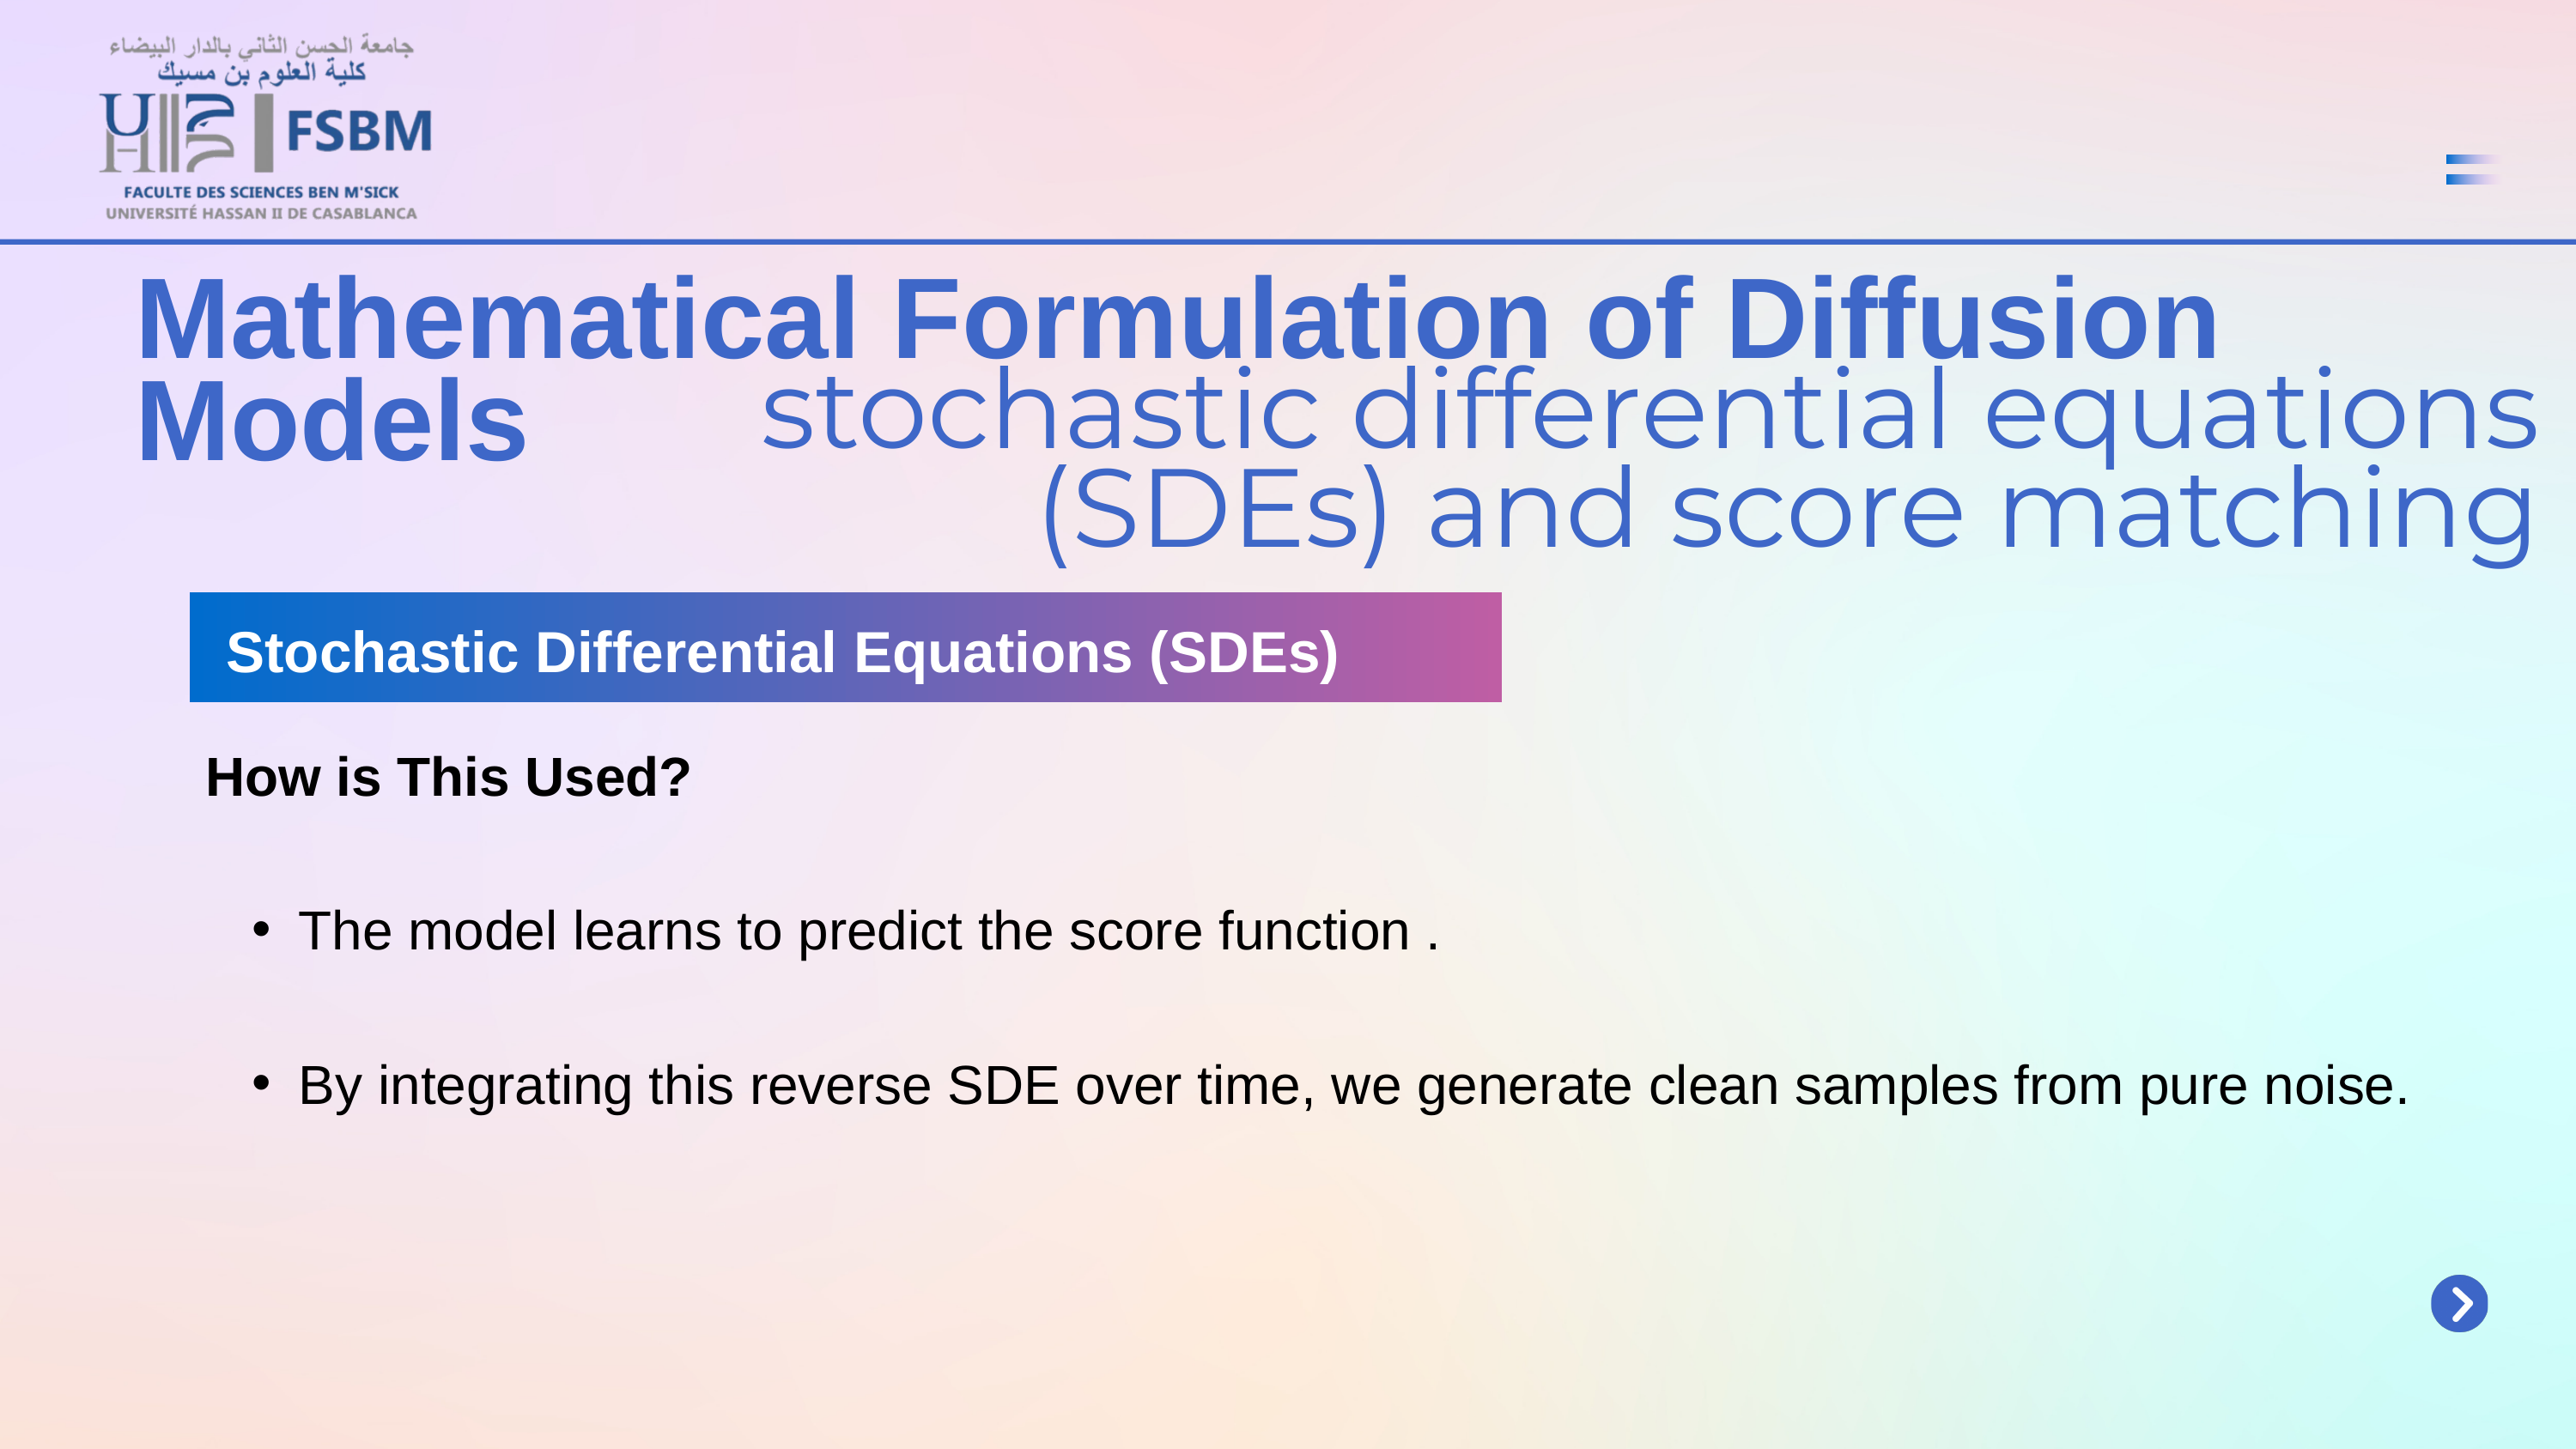

Mathematical Formulation of Diffusion Models
stochastic differential equations (SDEs) and score matching

Stochastic Differential Equations (SDEs)
How is This Used?

The model learns to predict the score function .

By integrating this reverse SDE over time, we generate clean samples from pure noise.